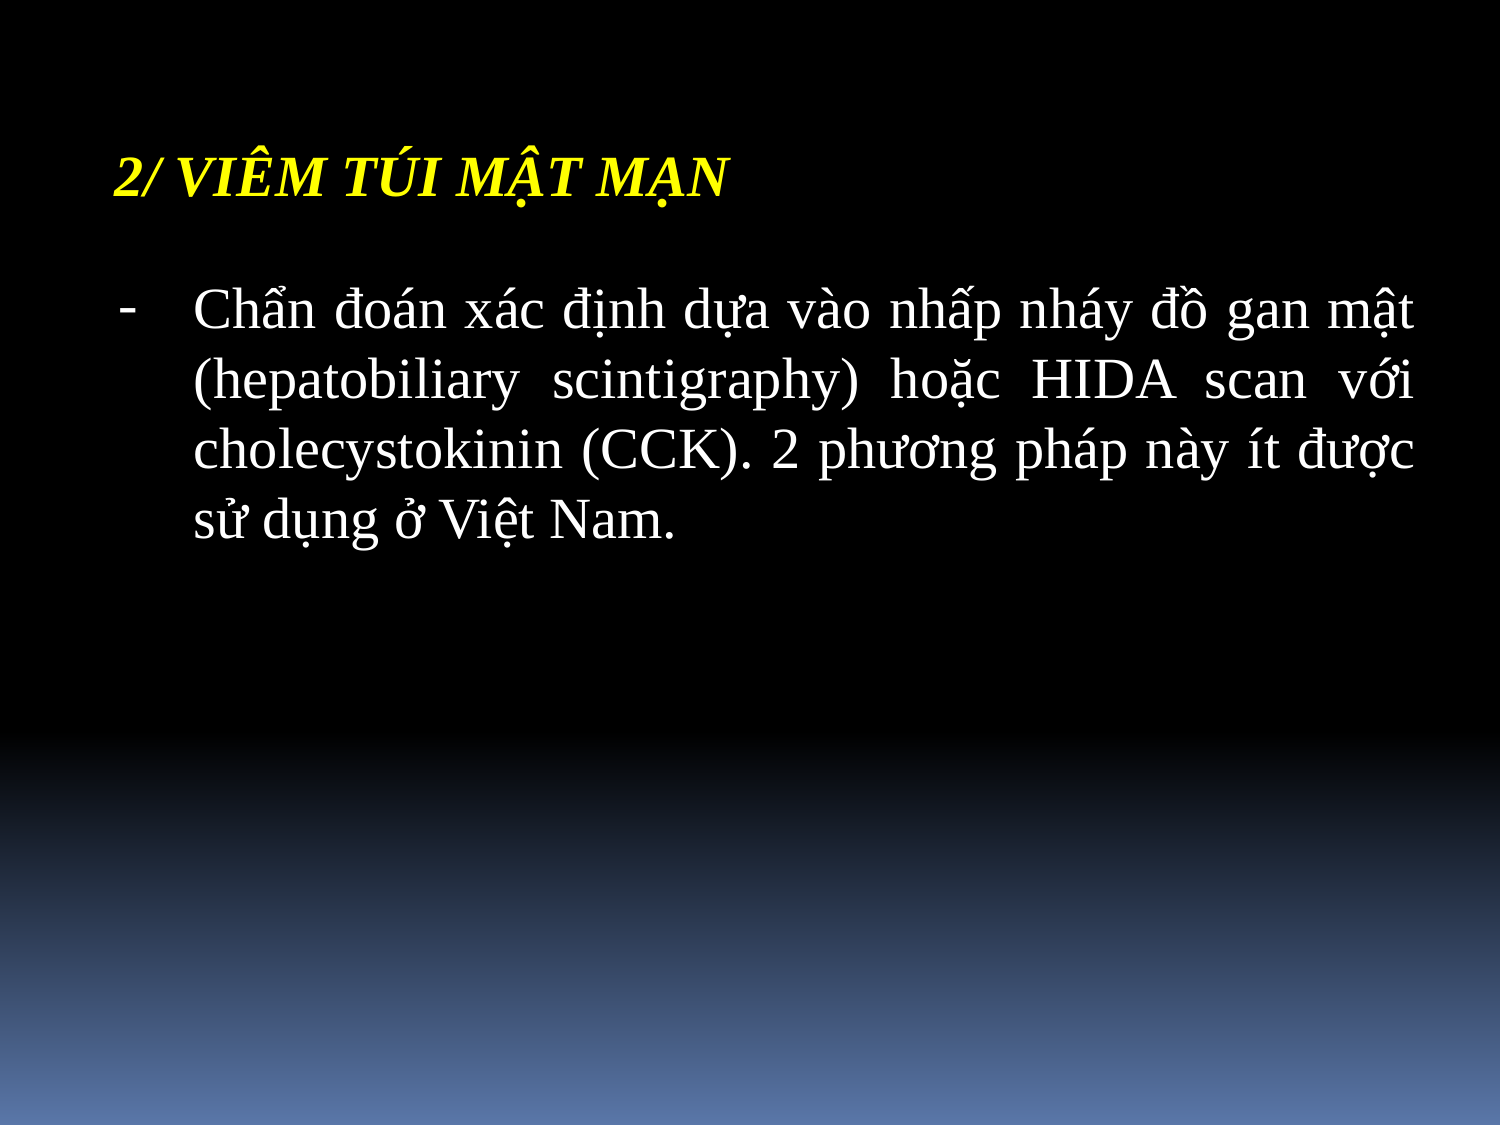

2/ VIÊM TÚI MẬT MẠN
Chẩn đoán xác định dựa vào nhấp nháy đồ gan mật (hepatobiliary scintigraphy) hoặc HIDA scan với cholecystokinin (CCK). 2 phương pháp này ít được sử dụng ở Việt Nam.